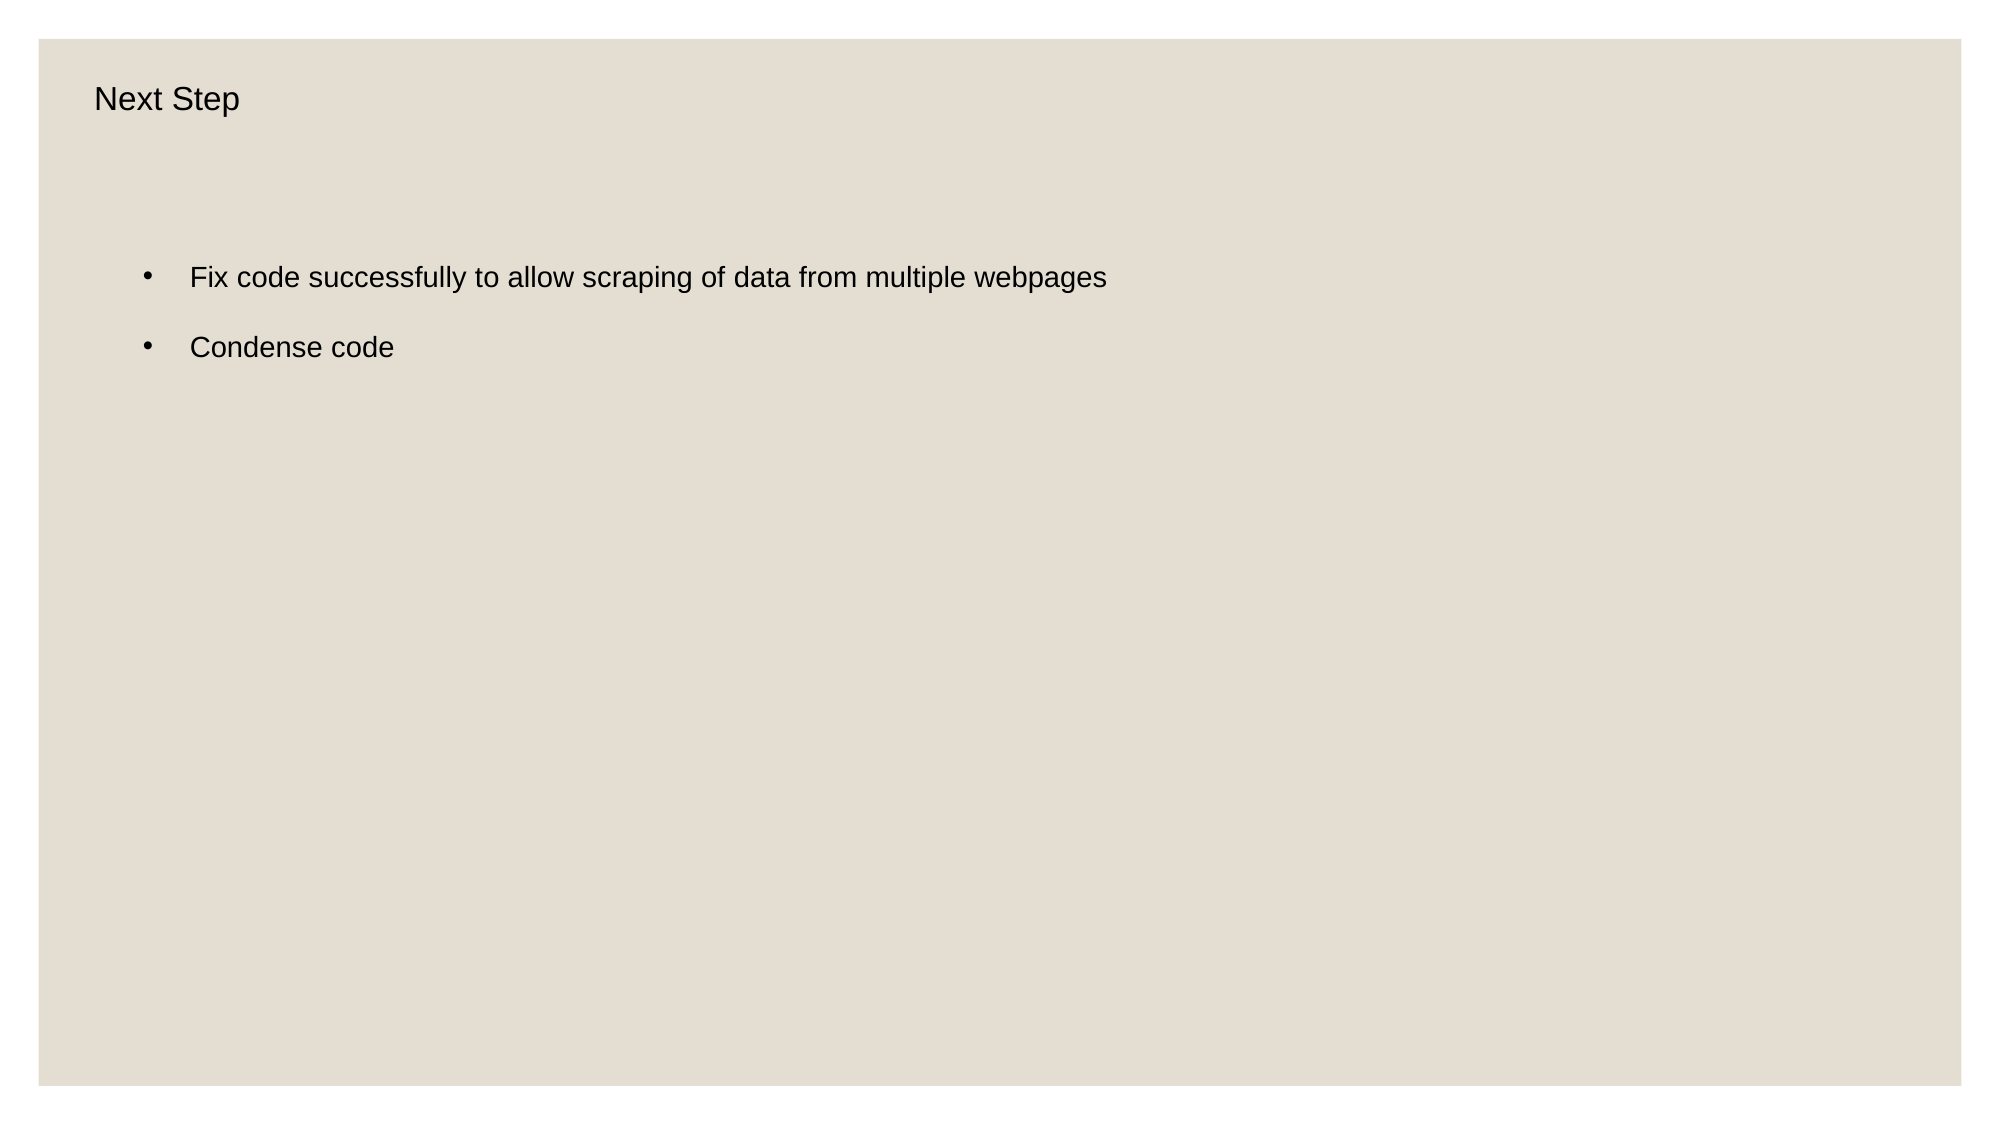

Next Step
Fix code successfully to allow scraping of data from multiple webpages

Condense code